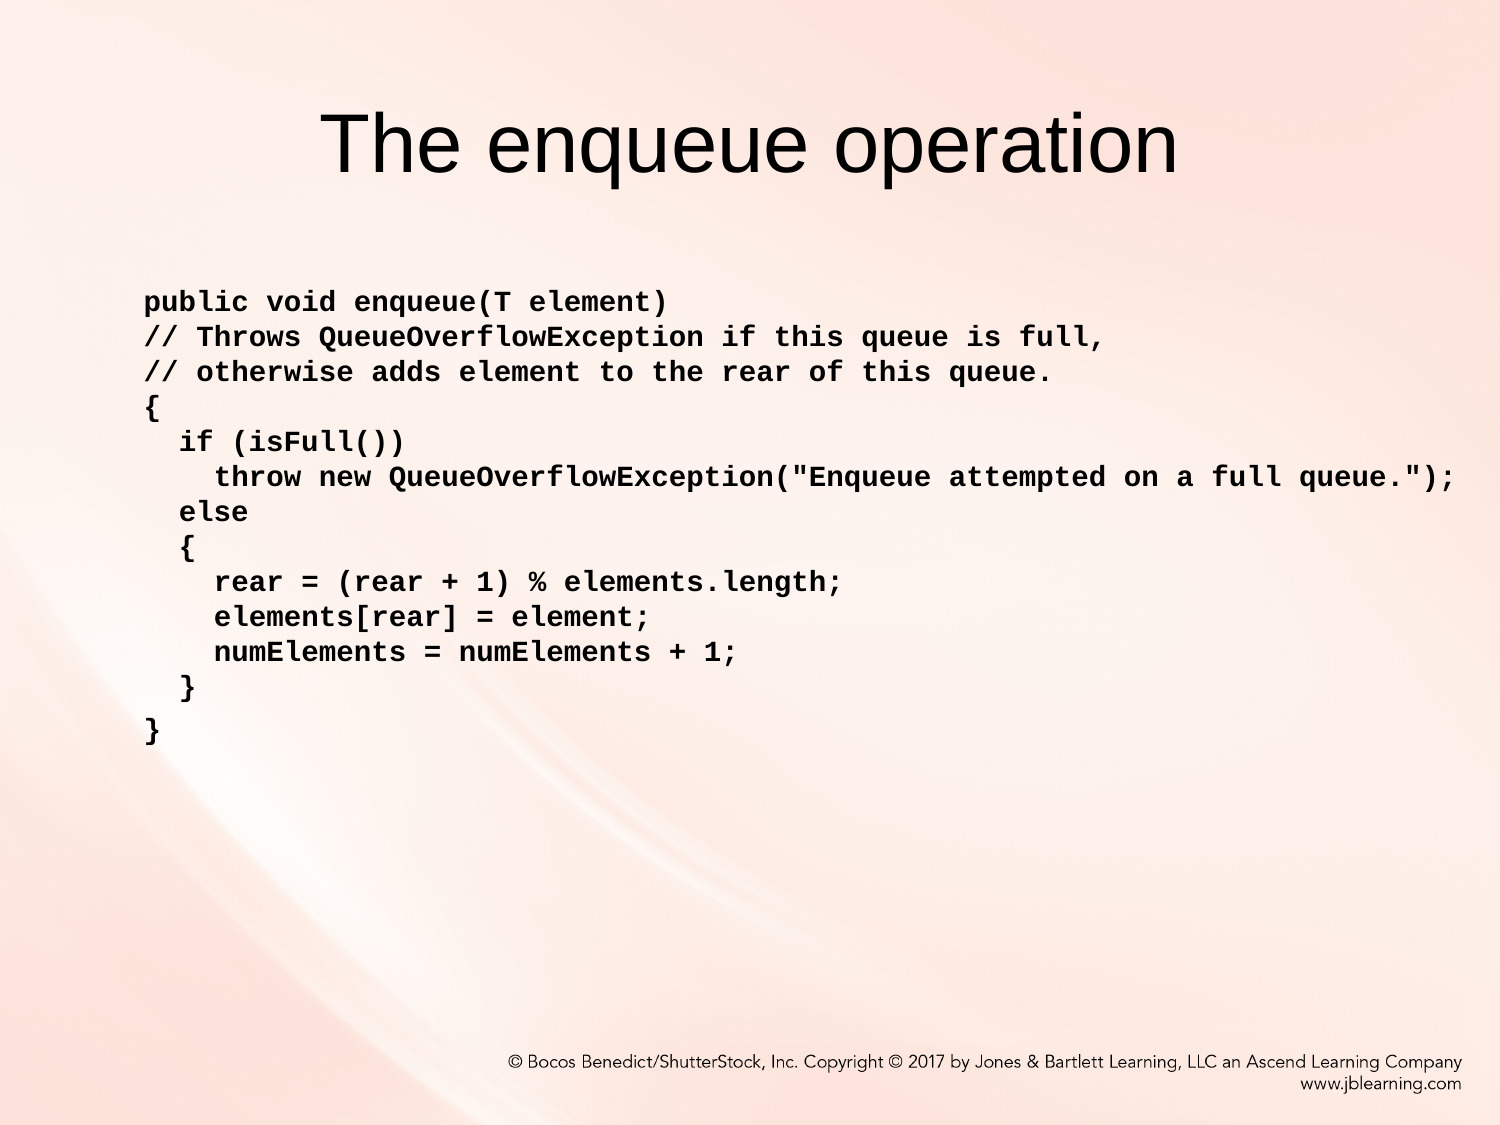

# The enqueue operation
public void enqueue(T element)
// Throws QueueOverflowException if this queue is full,
// otherwise adds element to the rear of this queue.
{
  if (isFull())
    throw new QueueOverflowException("Enqueue attempted on a full queue.");
  else
  {
    rear = (rear + 1) % elements.length;
    elements[rear] = element;
    numElements = numElements + 1;
  }
}